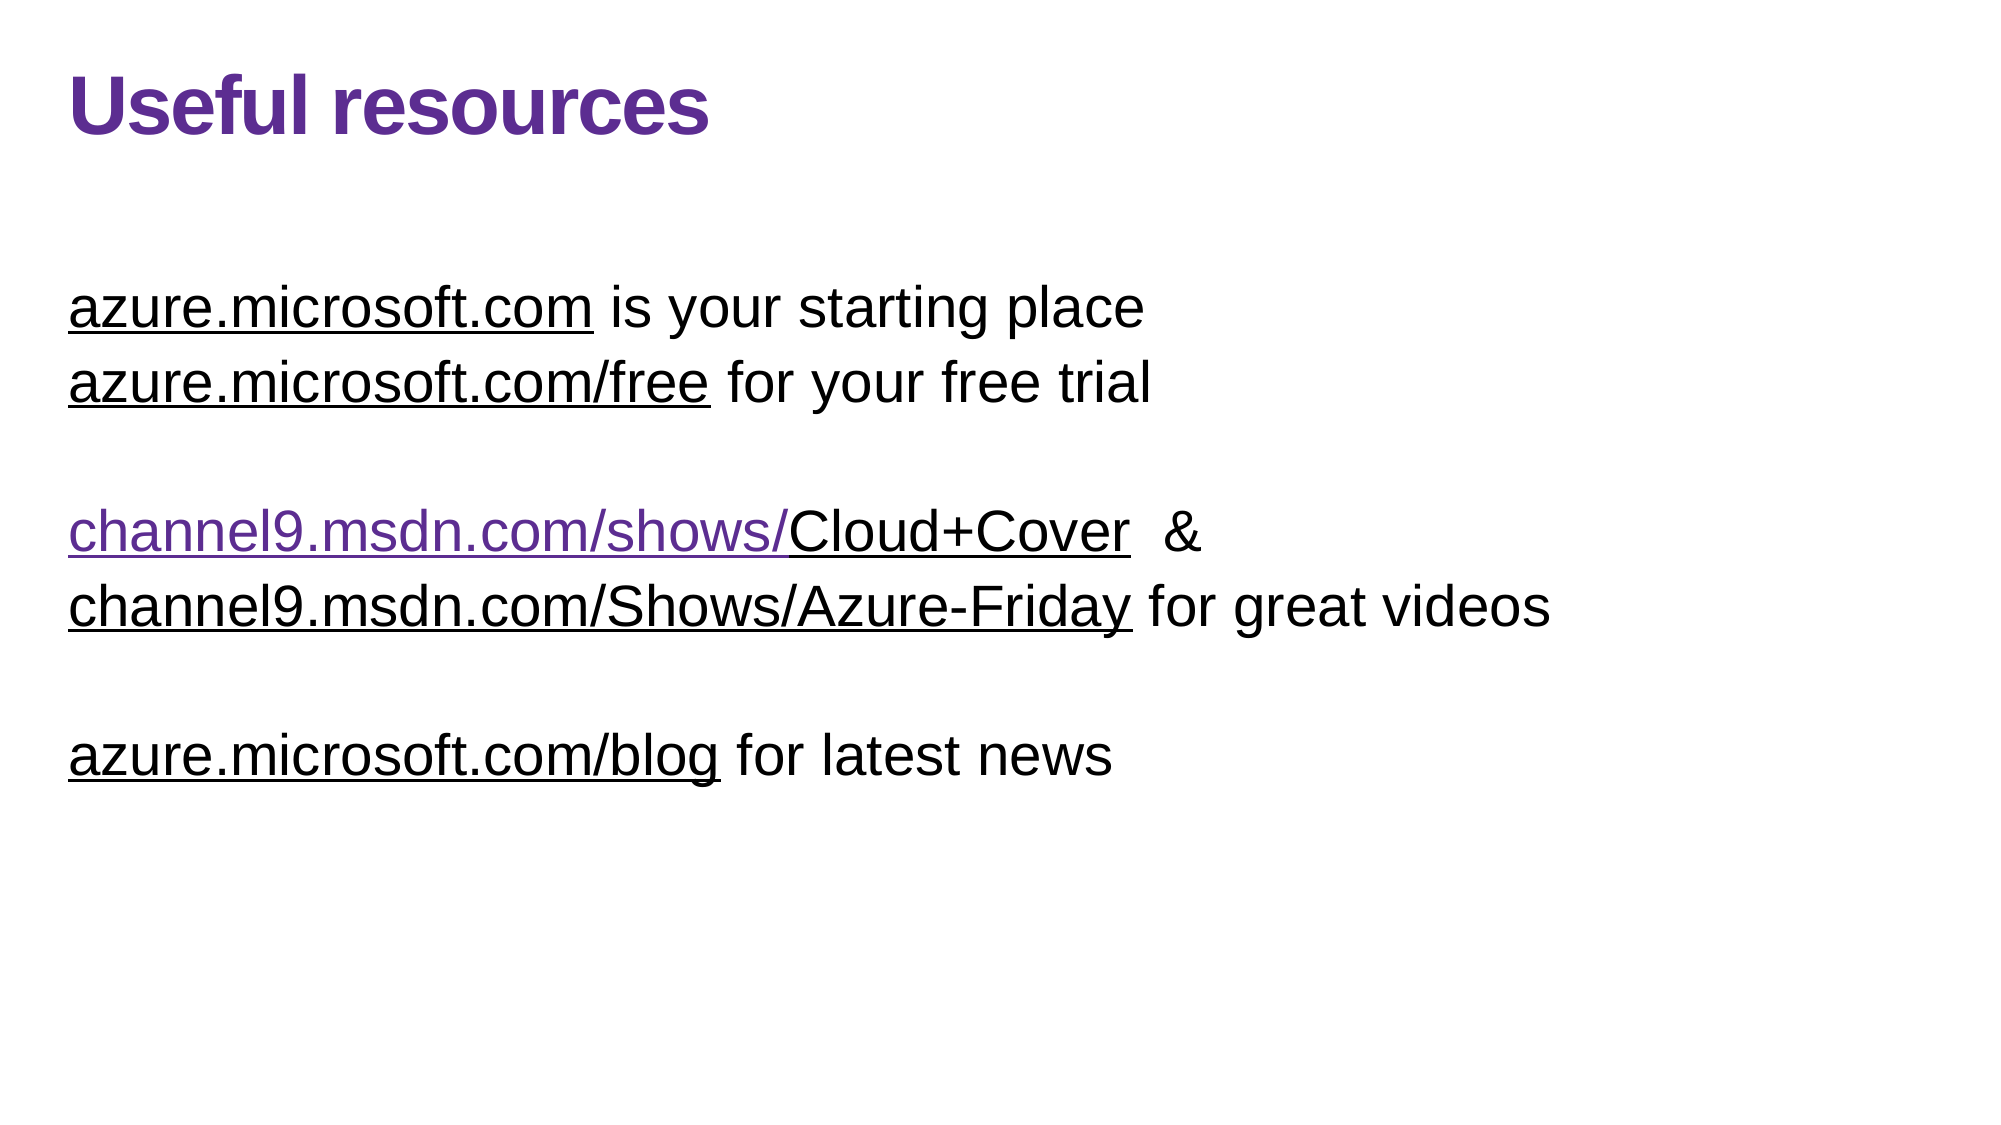

# Useful resources
azure.microsoft.com is your starting place
azure.microsoft.com/free for your free trial

channel9.msdn.com/shows/Cloud+Cover  &
channel9.msdn.com/Shows/Azure-Friday for great videos

azure.microsoft.com/blog for latest news